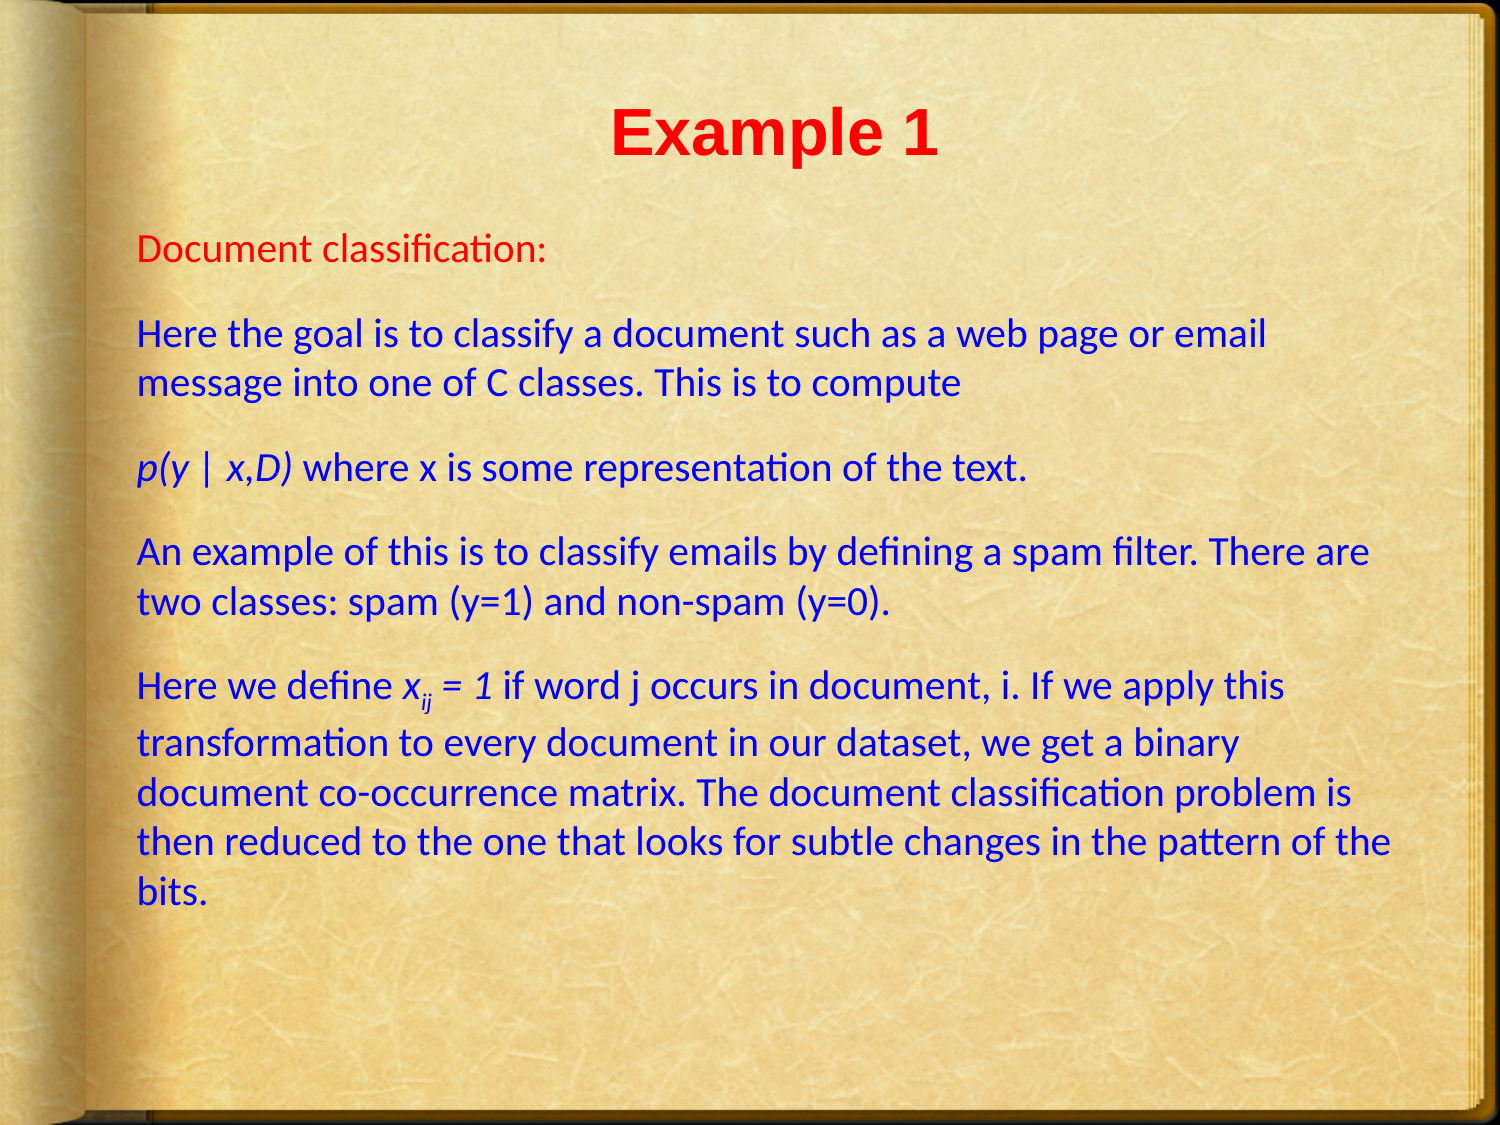

# Example 1
Document classification:
Here the goal is to classify a document such as a web page or email message into one of C classes. This is to compute
p(y | x,D) where x is some representation of the text.
An example of this is to classify emails by defining a spam filter. There are two classes: spam (y=1) and non-spam (y=0).
Here we define xij = 1 if word j occurs in document, i. If we apply this transformation to every document in our dataset, we get a binary document co-occurrence matrix. The document classification problem is then reduced to the one that looks for subtle changes in the pattern of the bits.